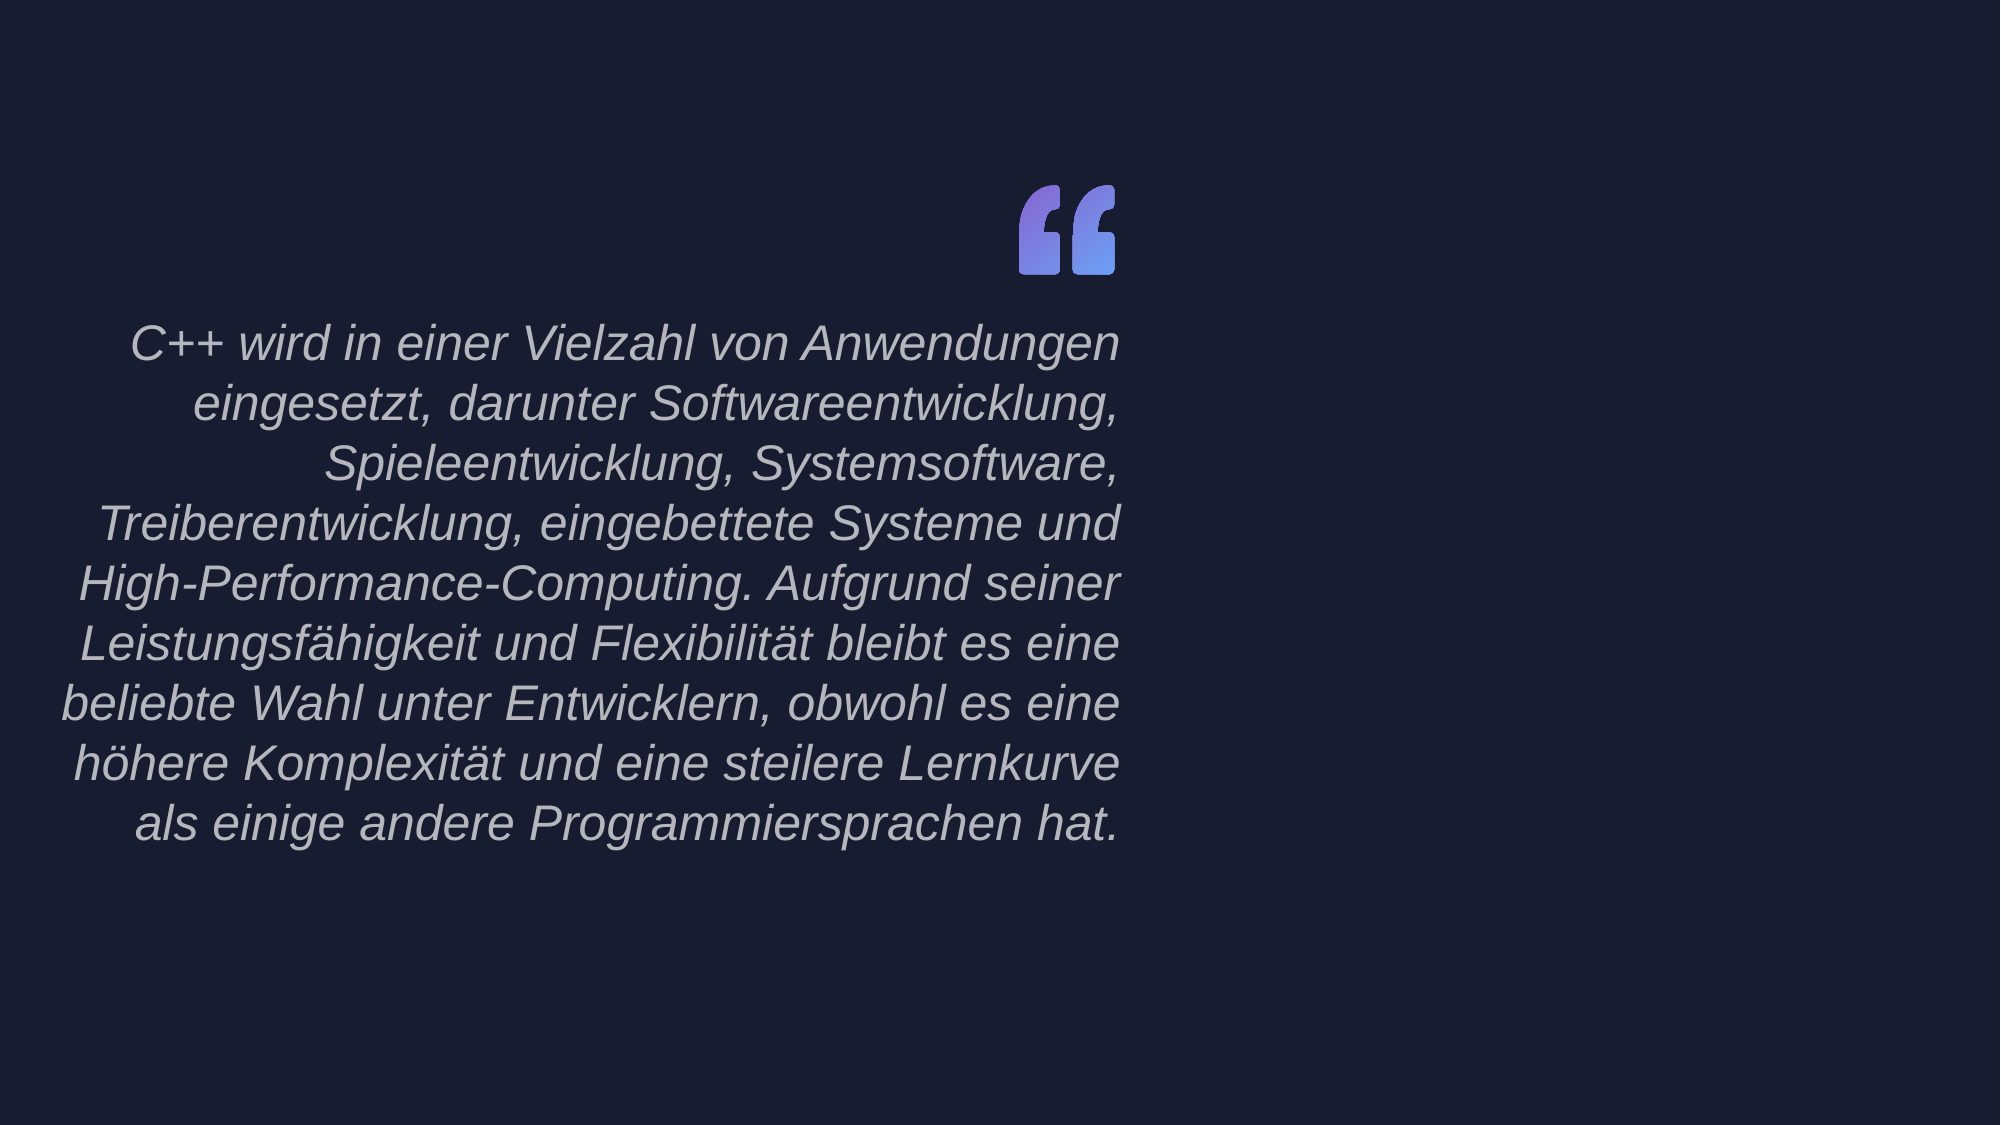

C++ wird in einer Vielzahl von Anwendungen eingesetzt, darunter Softwareentwicklung, Spieleentwicklung, Systemsoftware, Treiberentwicklung, eingebettete Systeme und High-Performance-Computing. Aufgrund seiner Leistungsfähigkeit und Flexibilität bleibt es eine beliebte Wahl unter Entwicklern, obwohl es eine höhere Komplexität und eine steilere Lernkurve als einige andere Programmiersprachen hat.